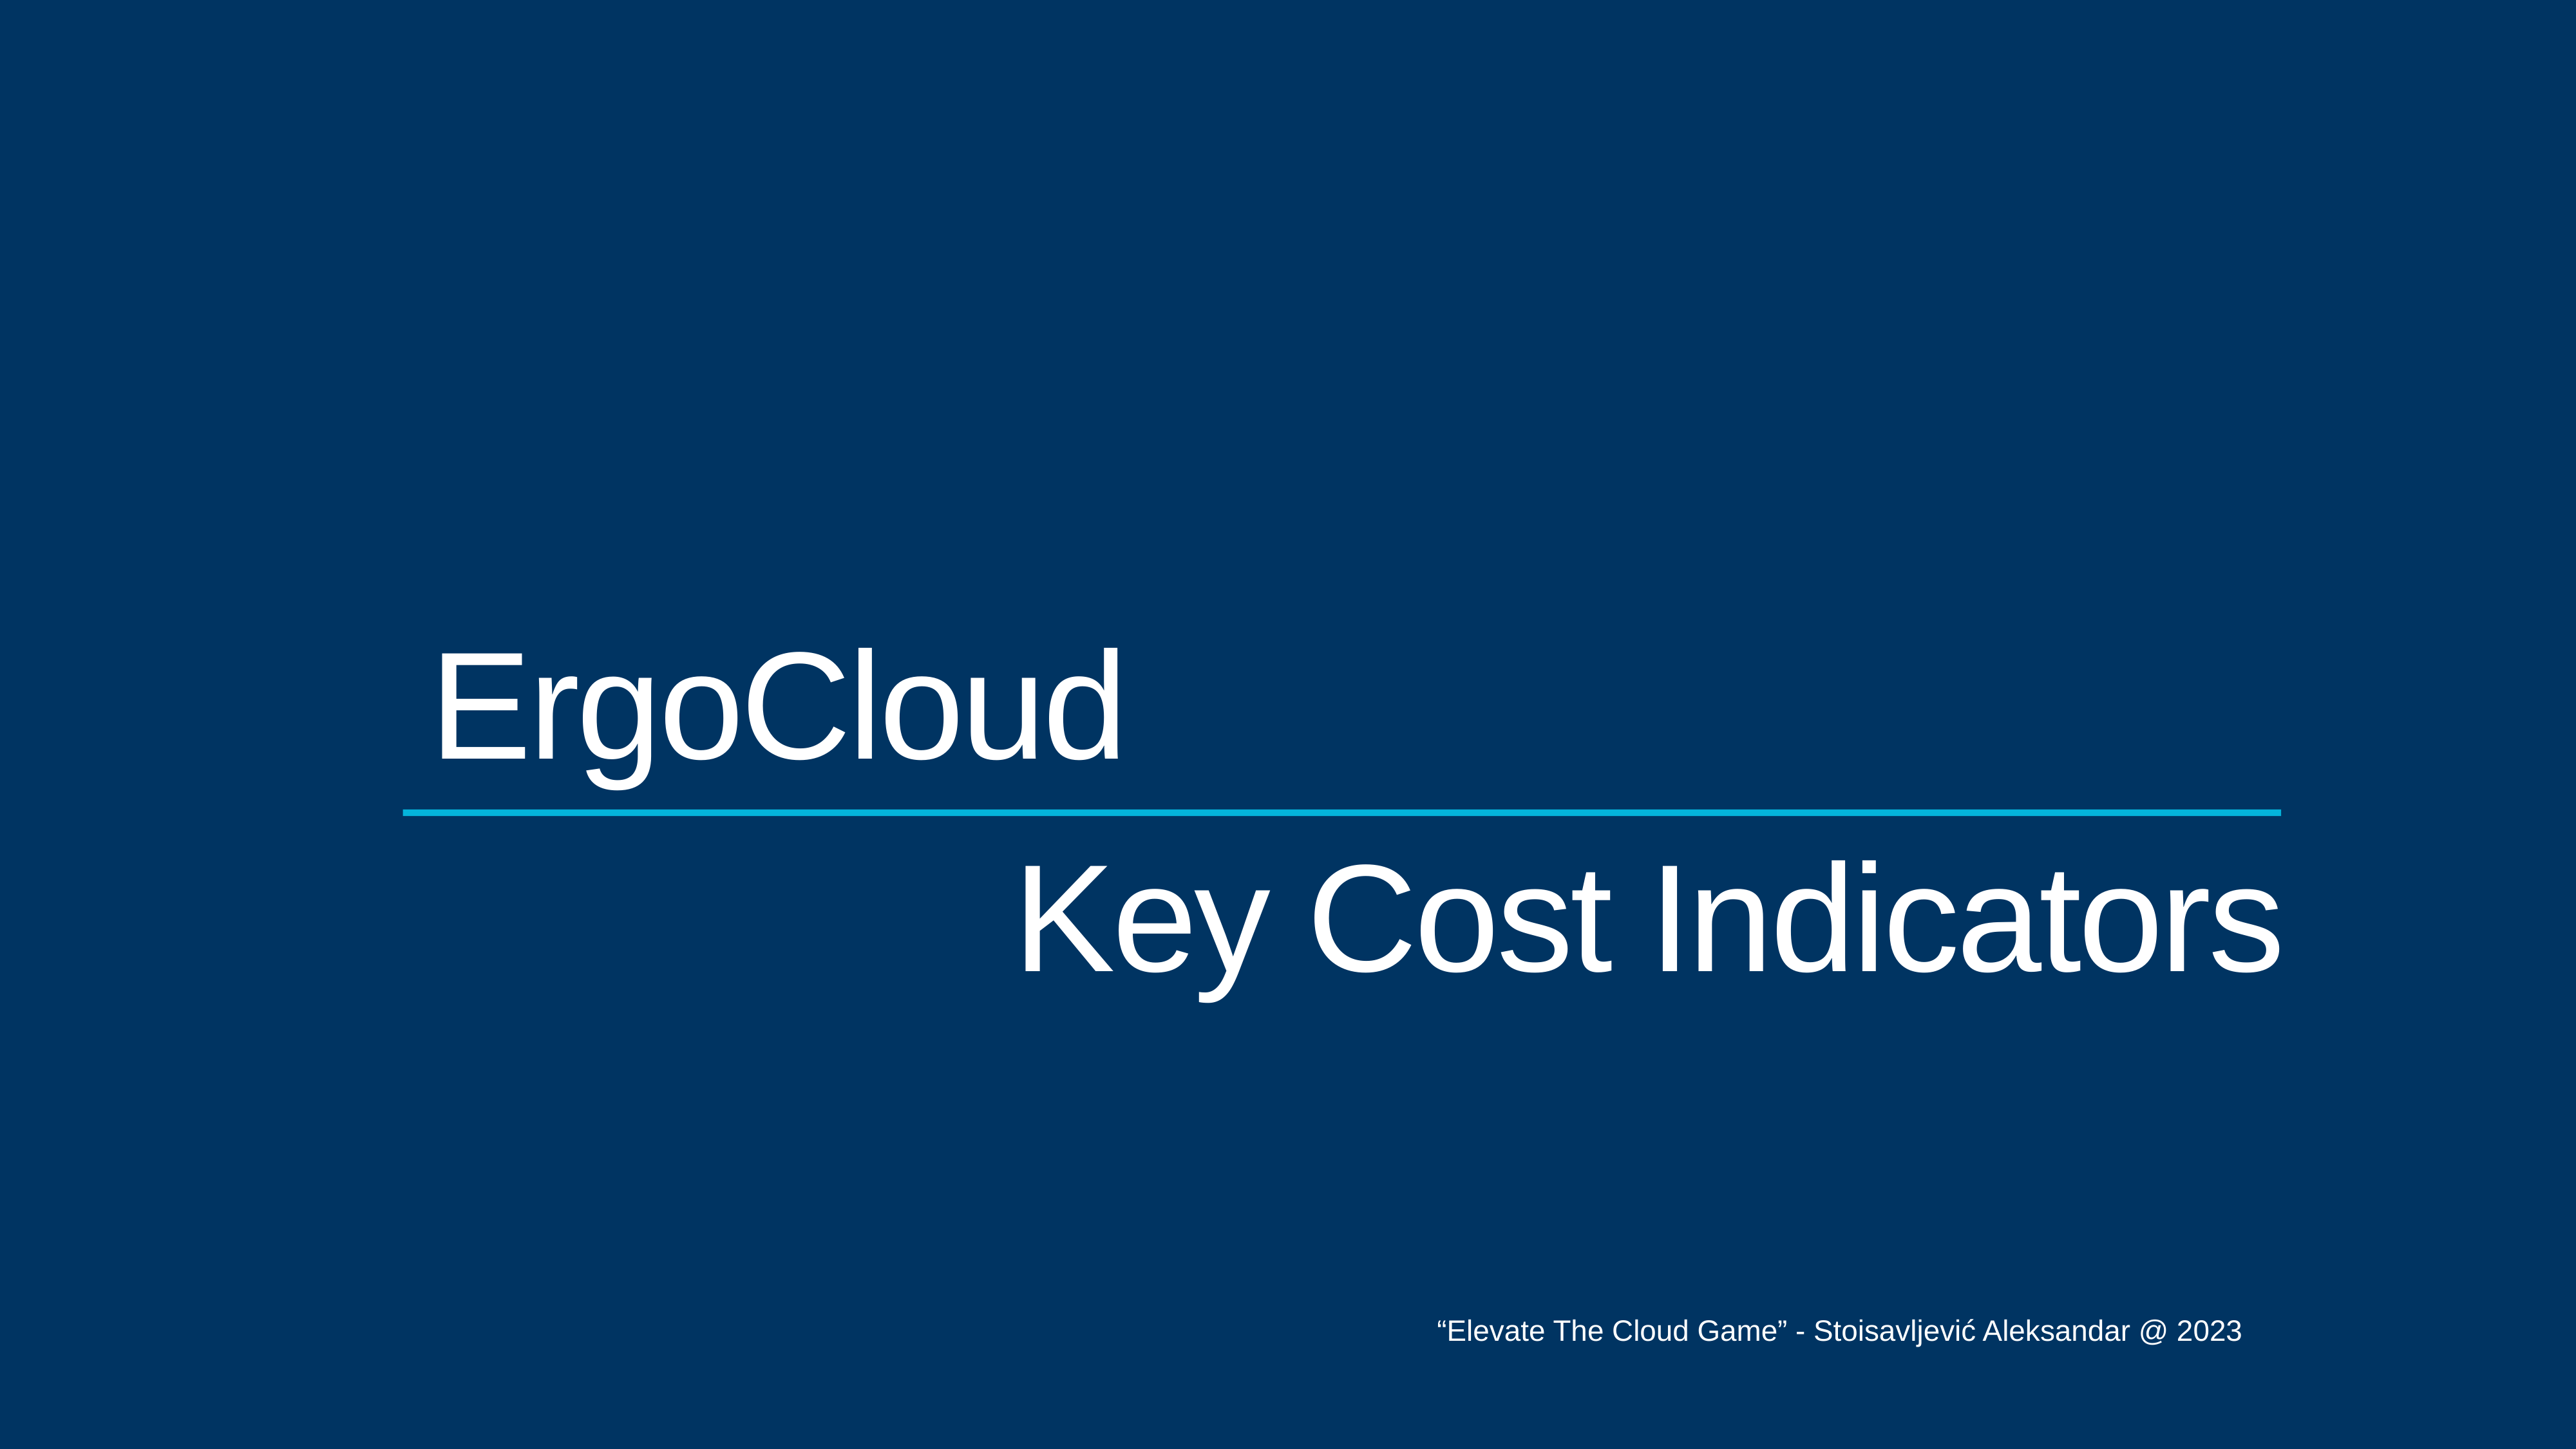

# ErgoCloud
Key Cost Indicators

“Elevate The Cloud Game” - Stoisavljević Aleksandar @ 2023